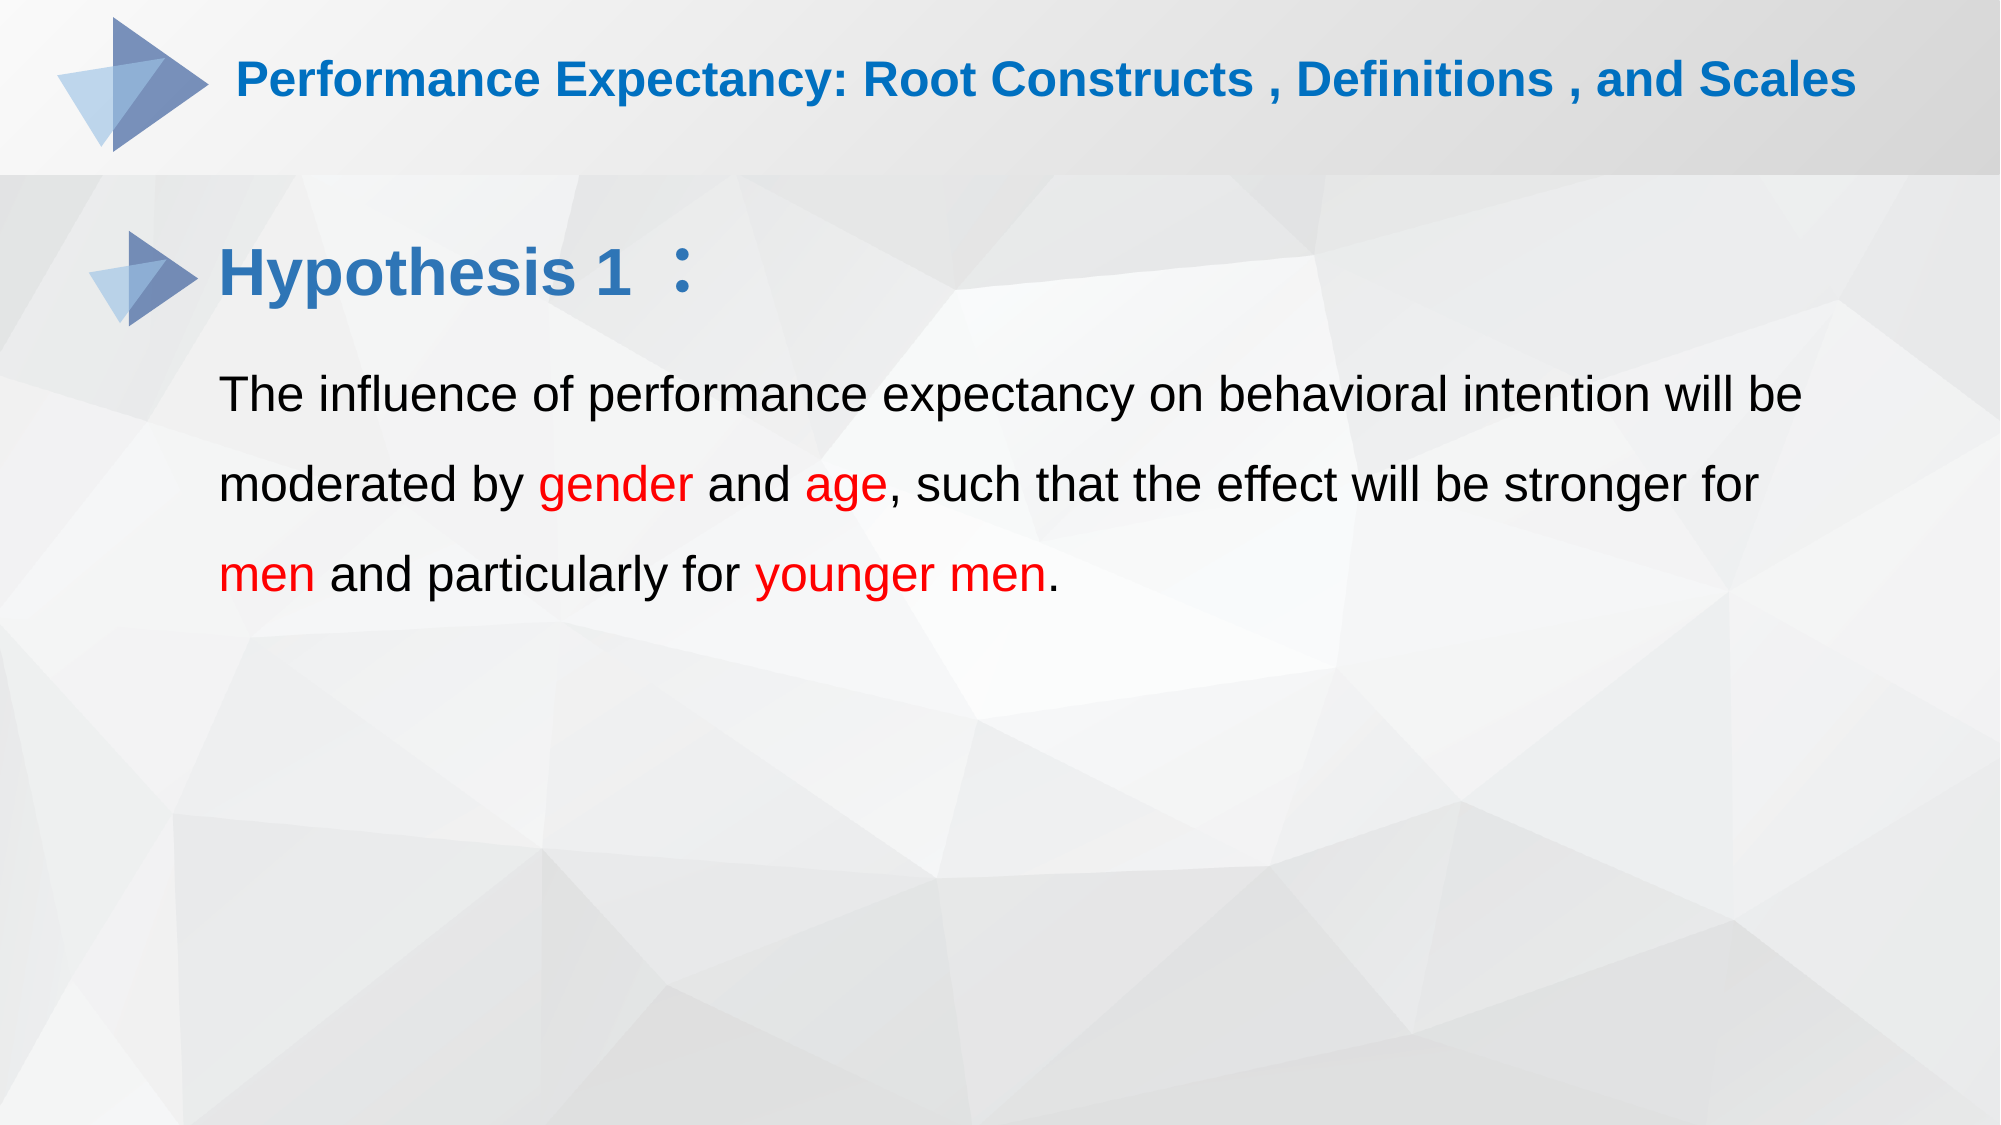

Performance Expectancy: Root Constructs , Definitions , and Scales
# Performance Expectancy

Hypothesis 1：
The influence of performance expectancy on behavioral intention will be moderated by gender and age, such that the effect will be stronger for men and particularly for younger men.